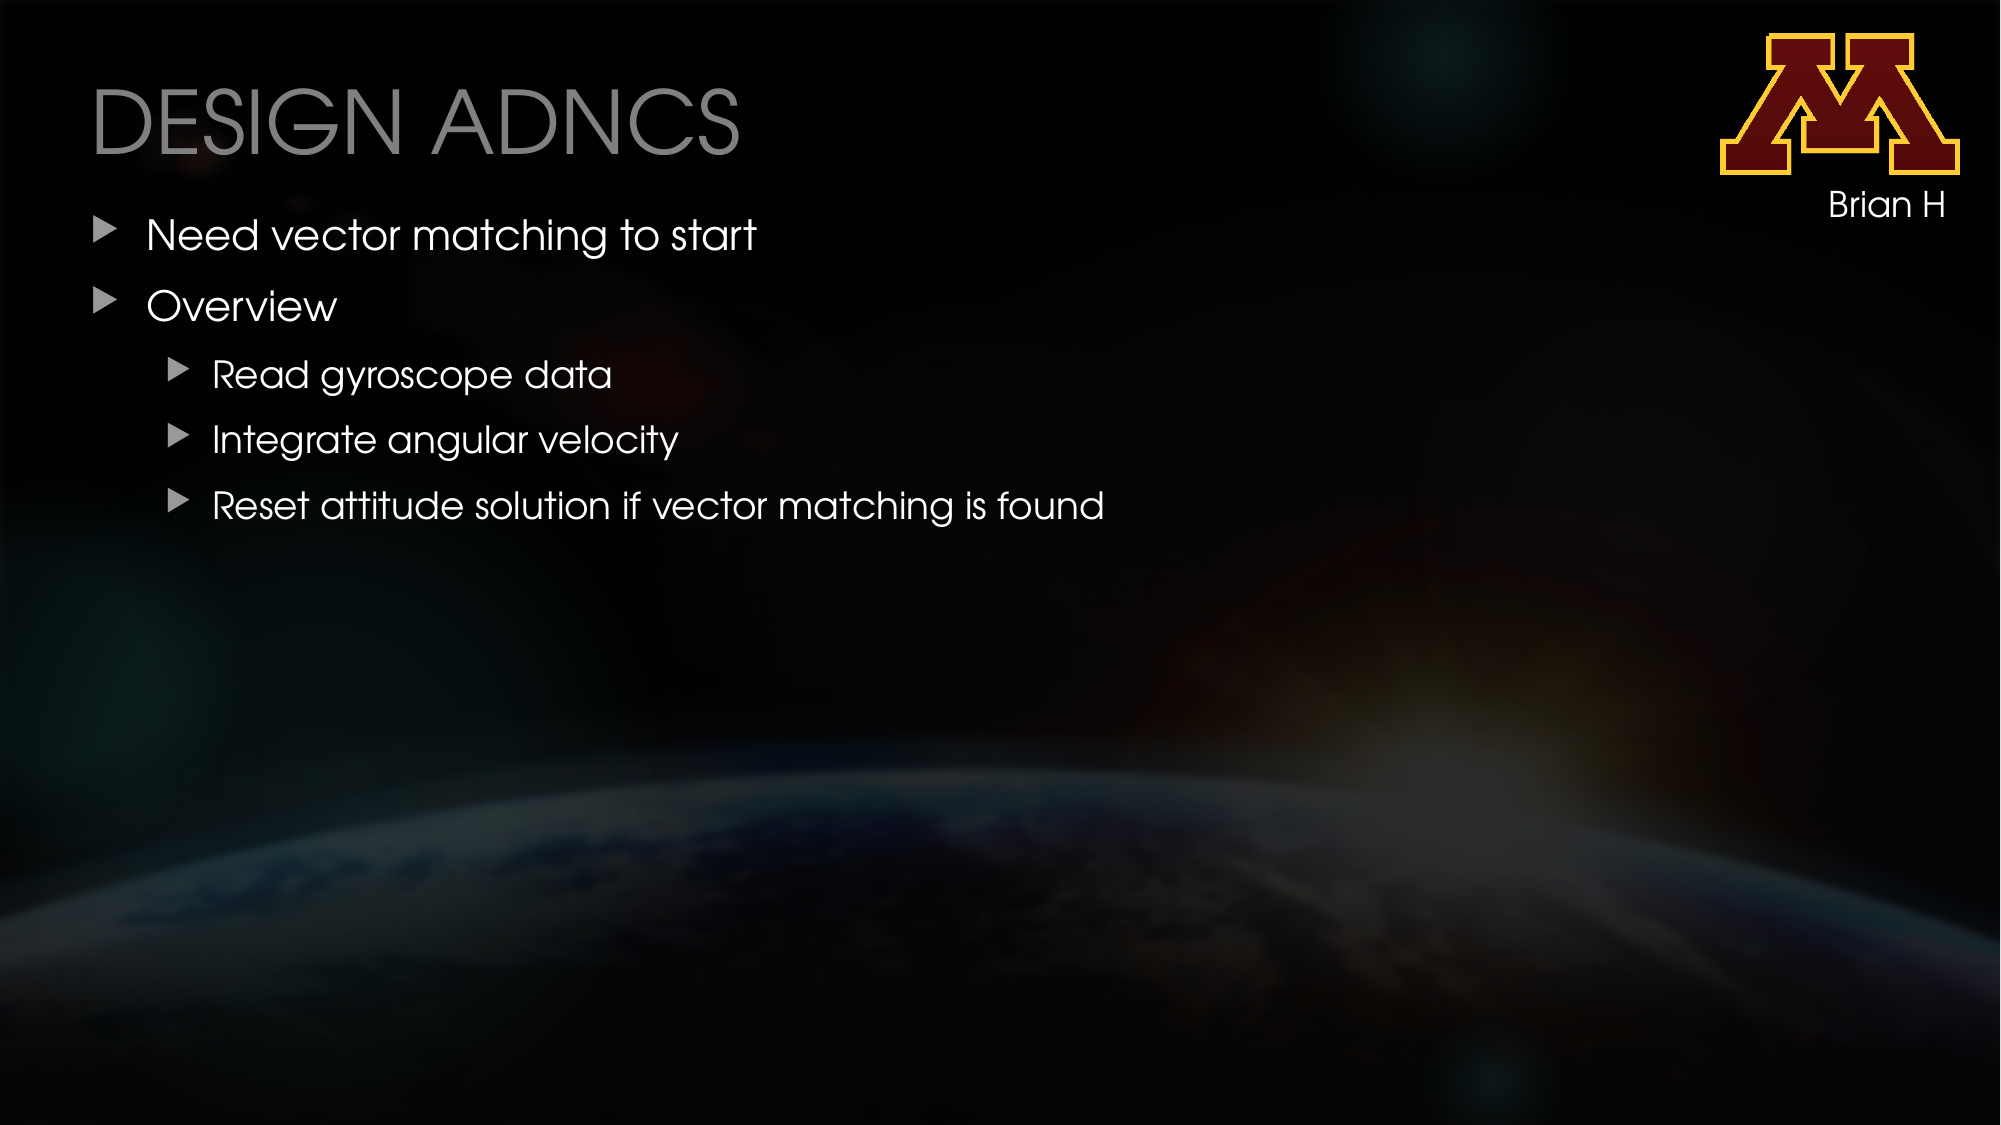

# DESIGN ADNCS
Brian H

Need vector matching to start
Overview
Read gyroscope data
Integrate angular velocity
Reset attitude solution if vector matching is found